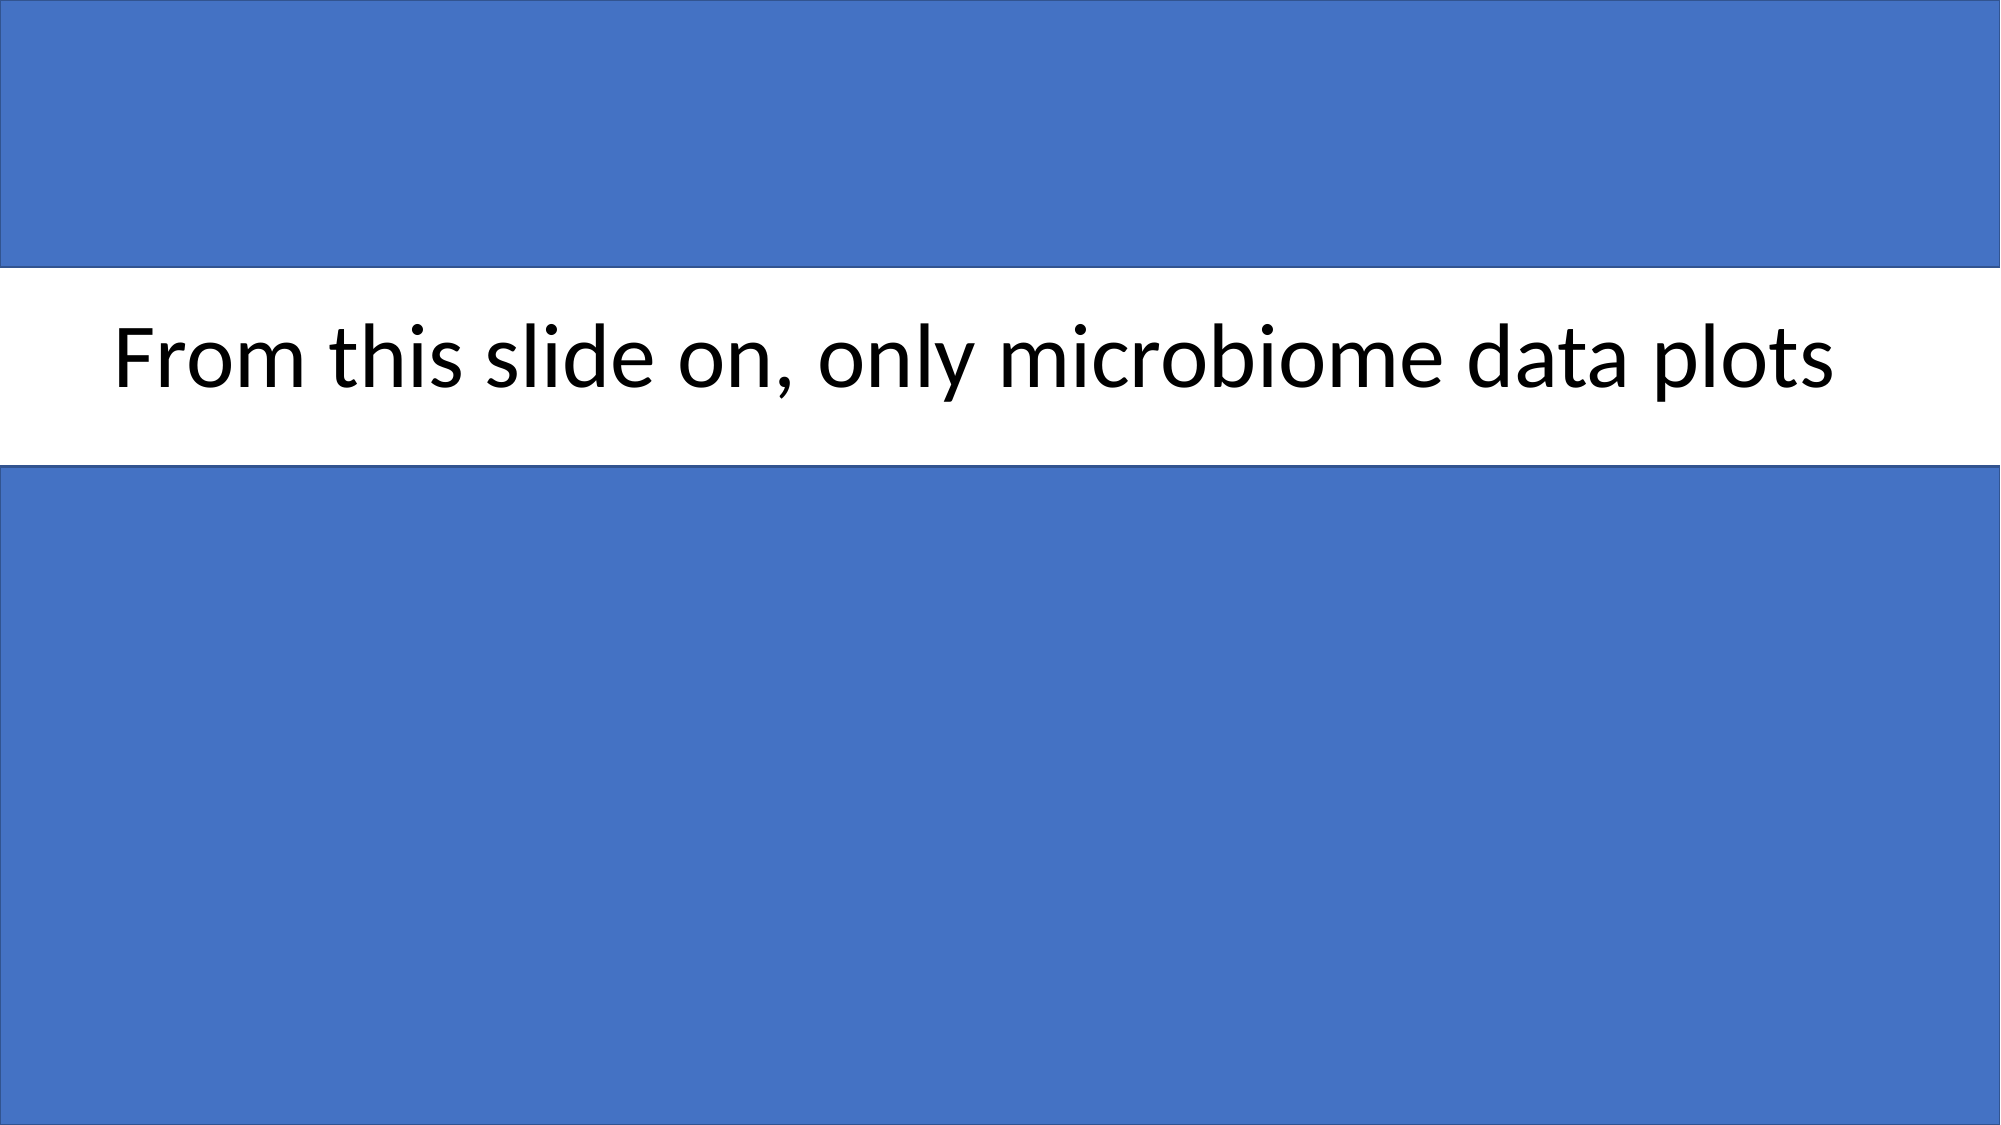

# From this slide on, only microbiome data plots